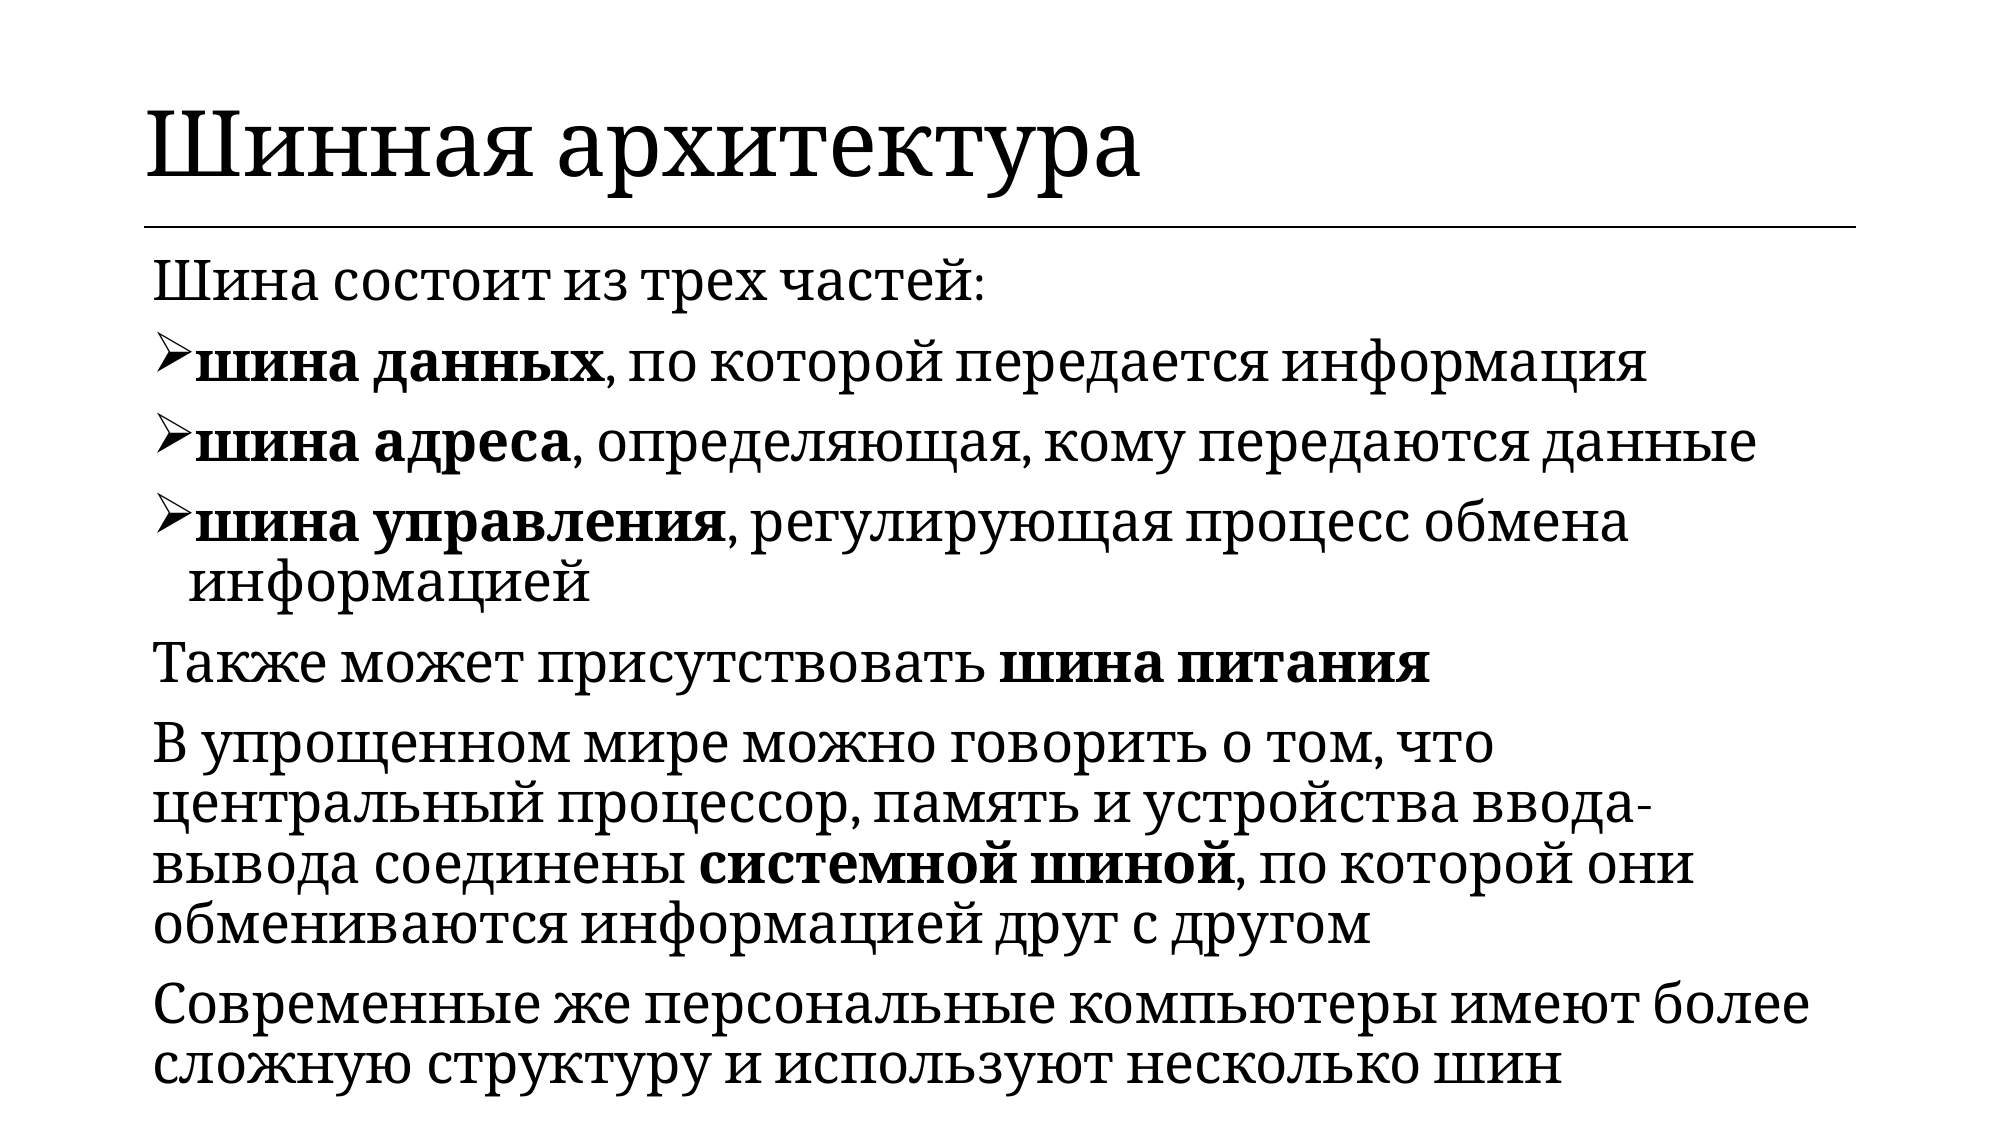

| Шинная архитектура |
| --- |
Шина состоит из трех частей:
шина данных, по которой передается информация
шина адреса, определяющая, кому передаются данные
шина управления, регулирующая процесс обмена информацией
Также может присутствовать шина питания
В упрощенном мире можно говорить о том, что центральный процессор, память и устройства ввода-вывода соединены системной шиной, по которой они обмениваются информацией друг с другом
Современные же персональные компьютеры имеют более сложную структуру и используют несколько шин